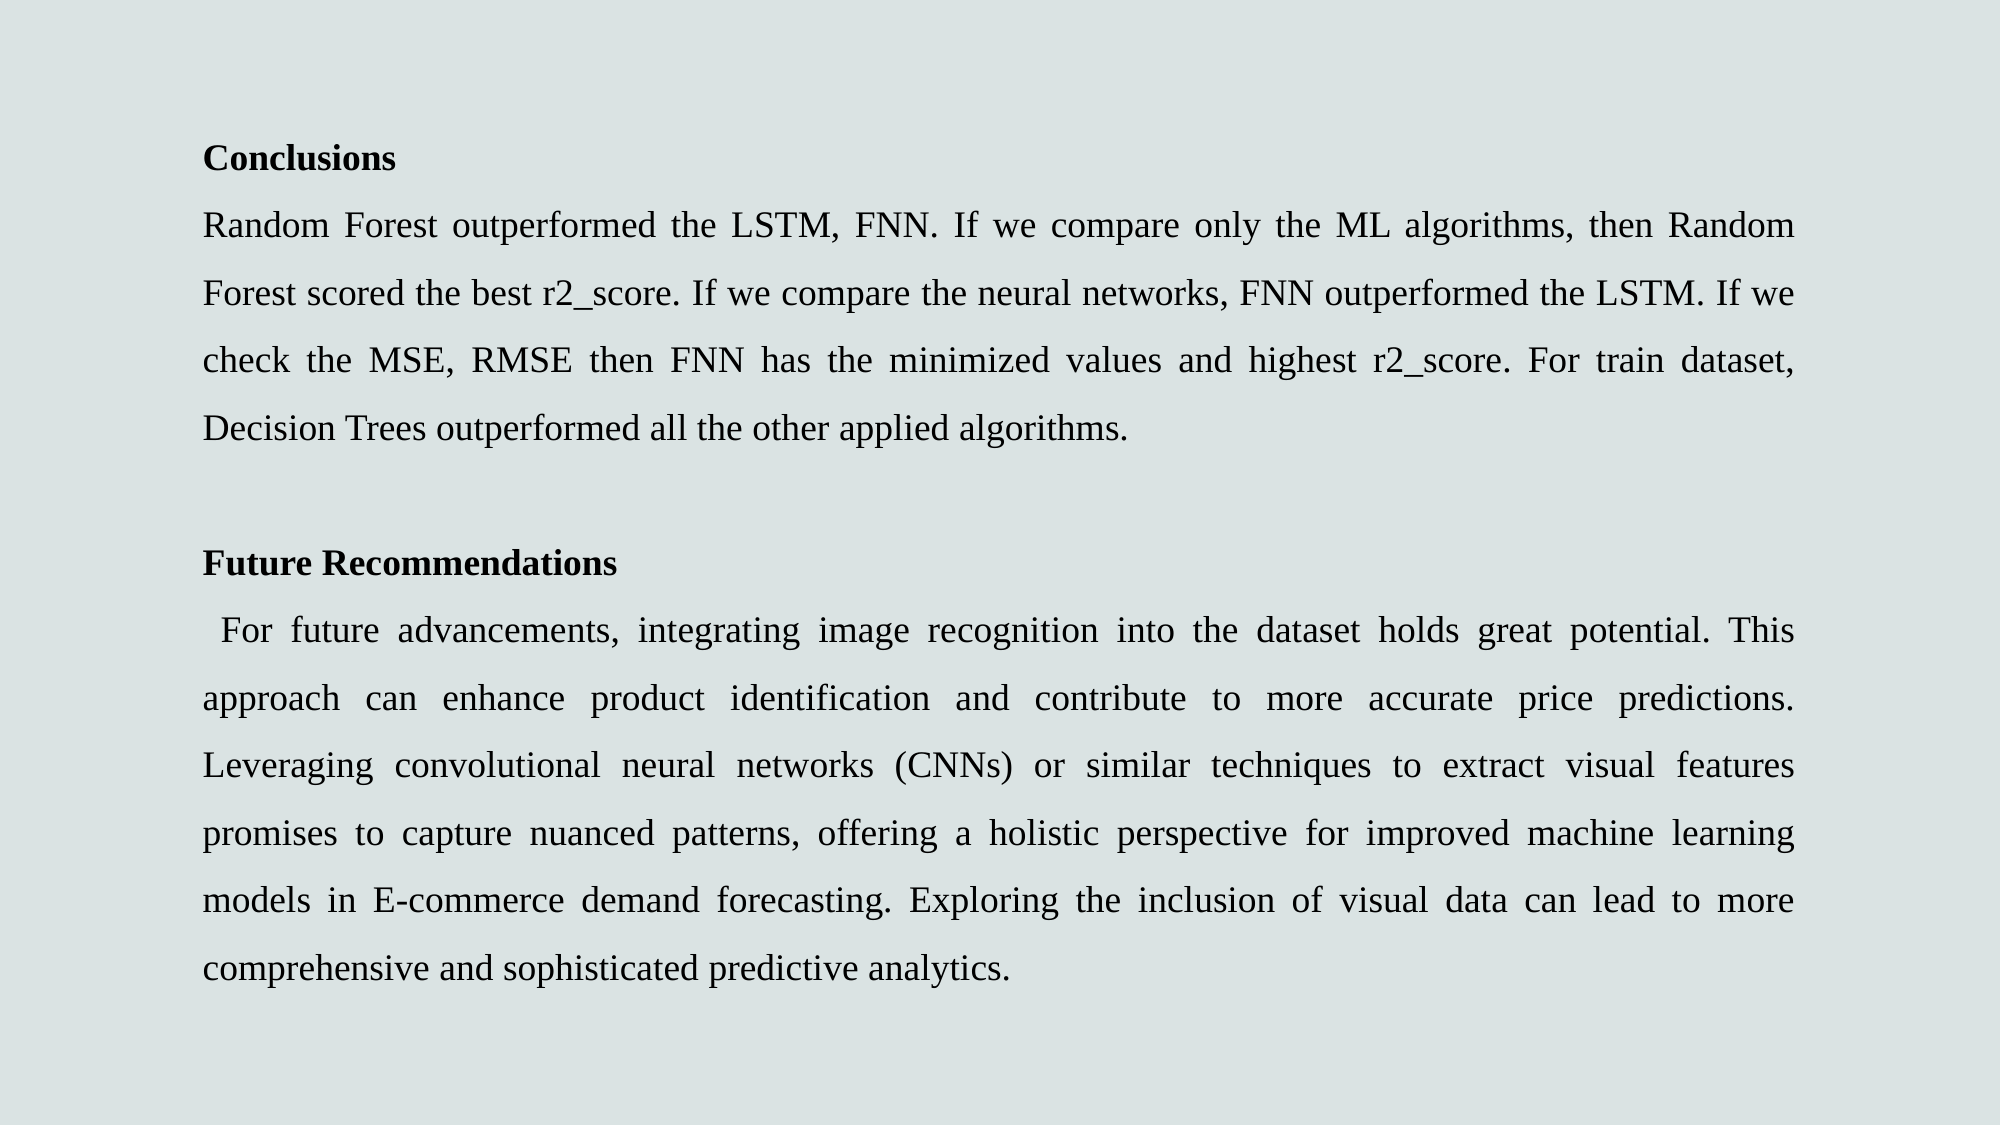

Conclusions
Random Forest outperformed the LSTM, FNN. If we compare only the ML algorithms, then Random Forest scored the best r2_score. If we compare the neural networks, FNN outperformed the LSTM. If we check the MSE, RMSE then FNN has the minimized values and highest r2_score. For train dataset, Decision Trees outperformed all the other applied algorithms.

Future Recommendations
 For future advancements, integrating image recognition into the dataset holds great potential. This approach can enhance product identification and contribute to more accurate price predictions. Leveraging convolutional neural networks (CNNs) or similar techniques to extract visual features promises to capture nuanced patterns, offering a holistic perspective for improved machine learning models in E-commerce demand forecasting. Exploring the inclusion of visual data can lead to more comprehensive and sophisticated predictive analytics.